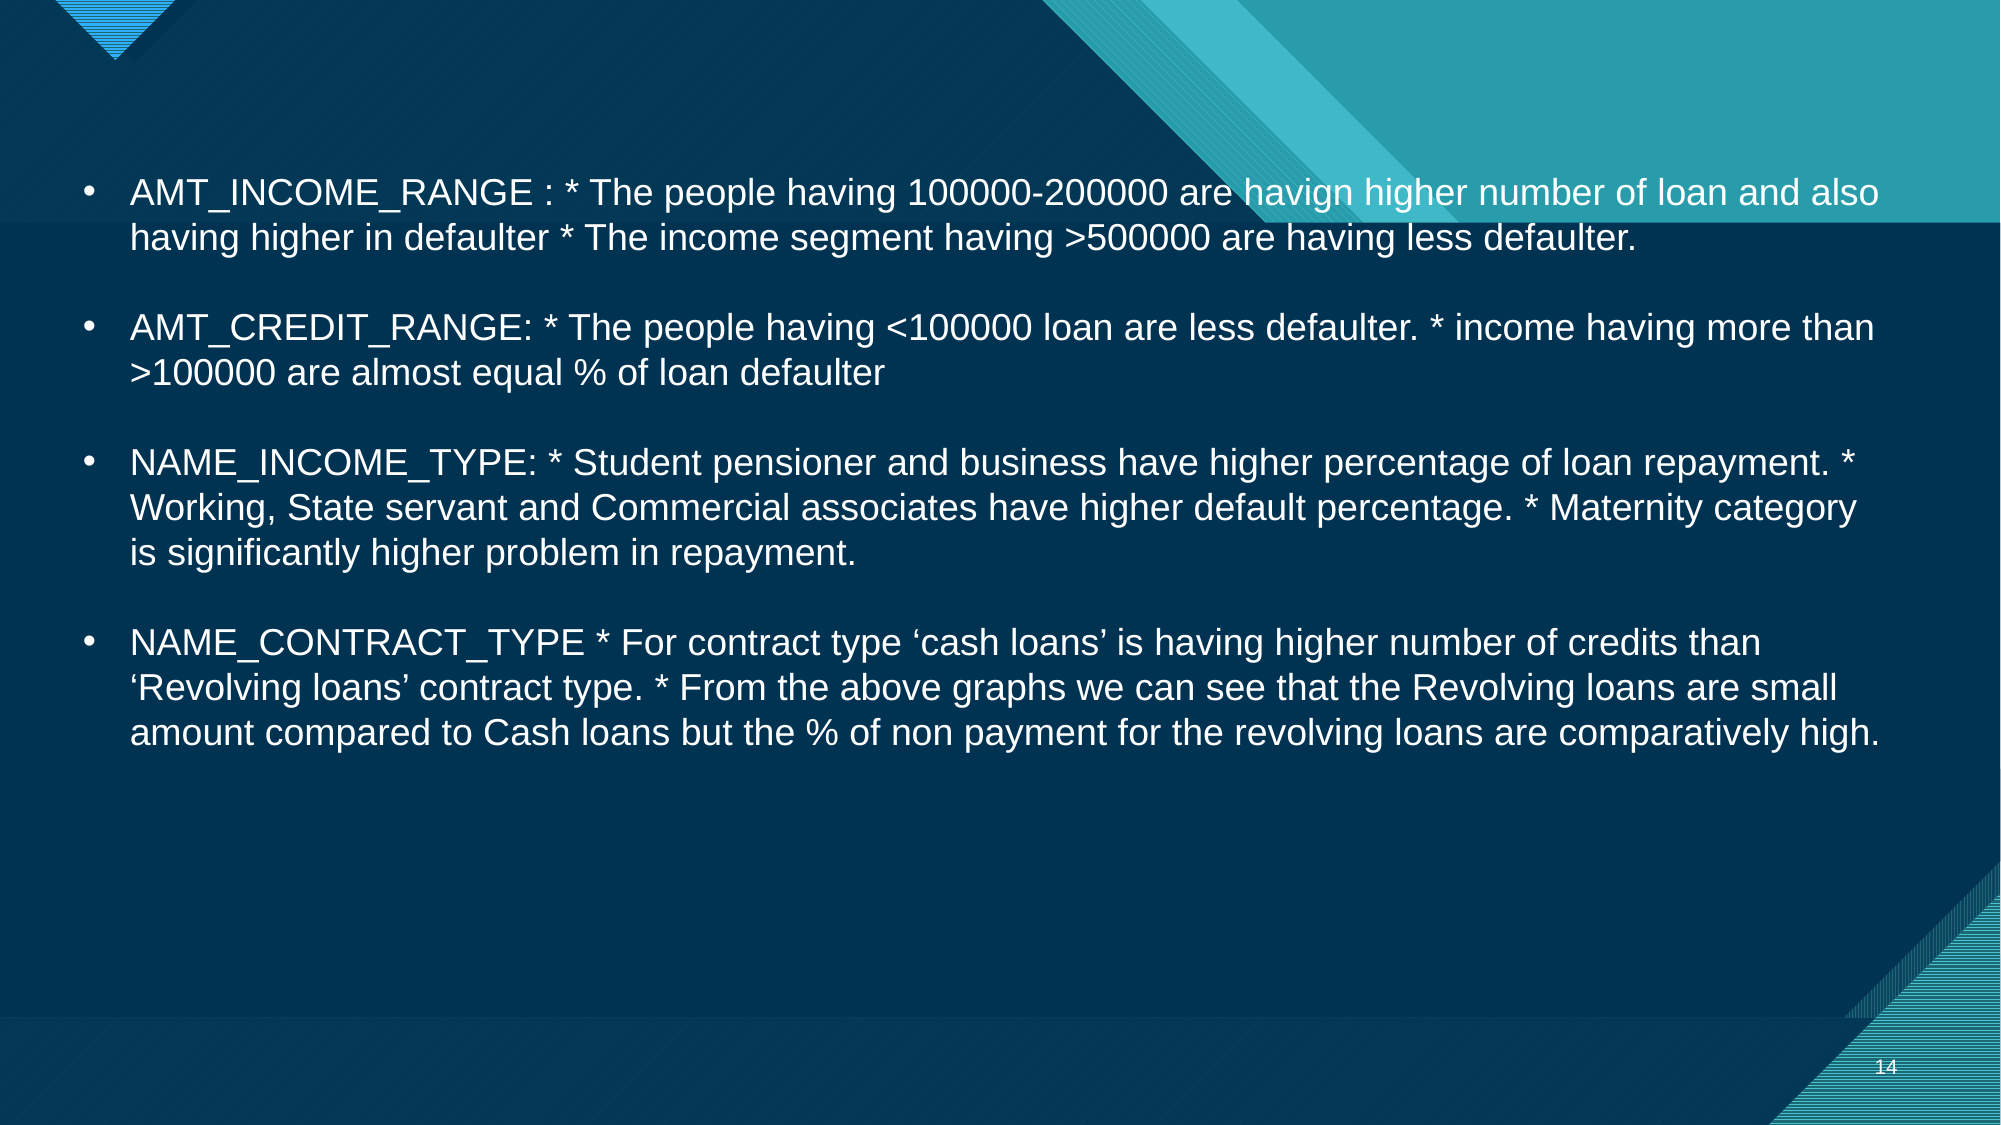

AMT_INCOME_RANGE : * The people having 100000-200000 are havign higher number of loan and also having higher in defaulter * The income segment having >500000 are having less defaulter.

AMT_CREDIT_RANGE: * The people having <100000 loan are less defaulter. * income having more than >100000 are almost equal % of loan defaulter

NAME_INCOME_TYPE: * Student pensioner and business have higher percentage of loan repayment. * Working, State servant and Commercial associates have higher default percentage. * Maternity category is significantly higher problem in repayment.

NAME_CONTRACT_TYPE * For contract type ‘cash loans’ is having higher number of credits than ‘Revolving loans’ contract type. * From the above graphs we can see that the Revolving loans are small amount compared to Cash loans but the % of non payment for the revolving loans are comparatively high.
14